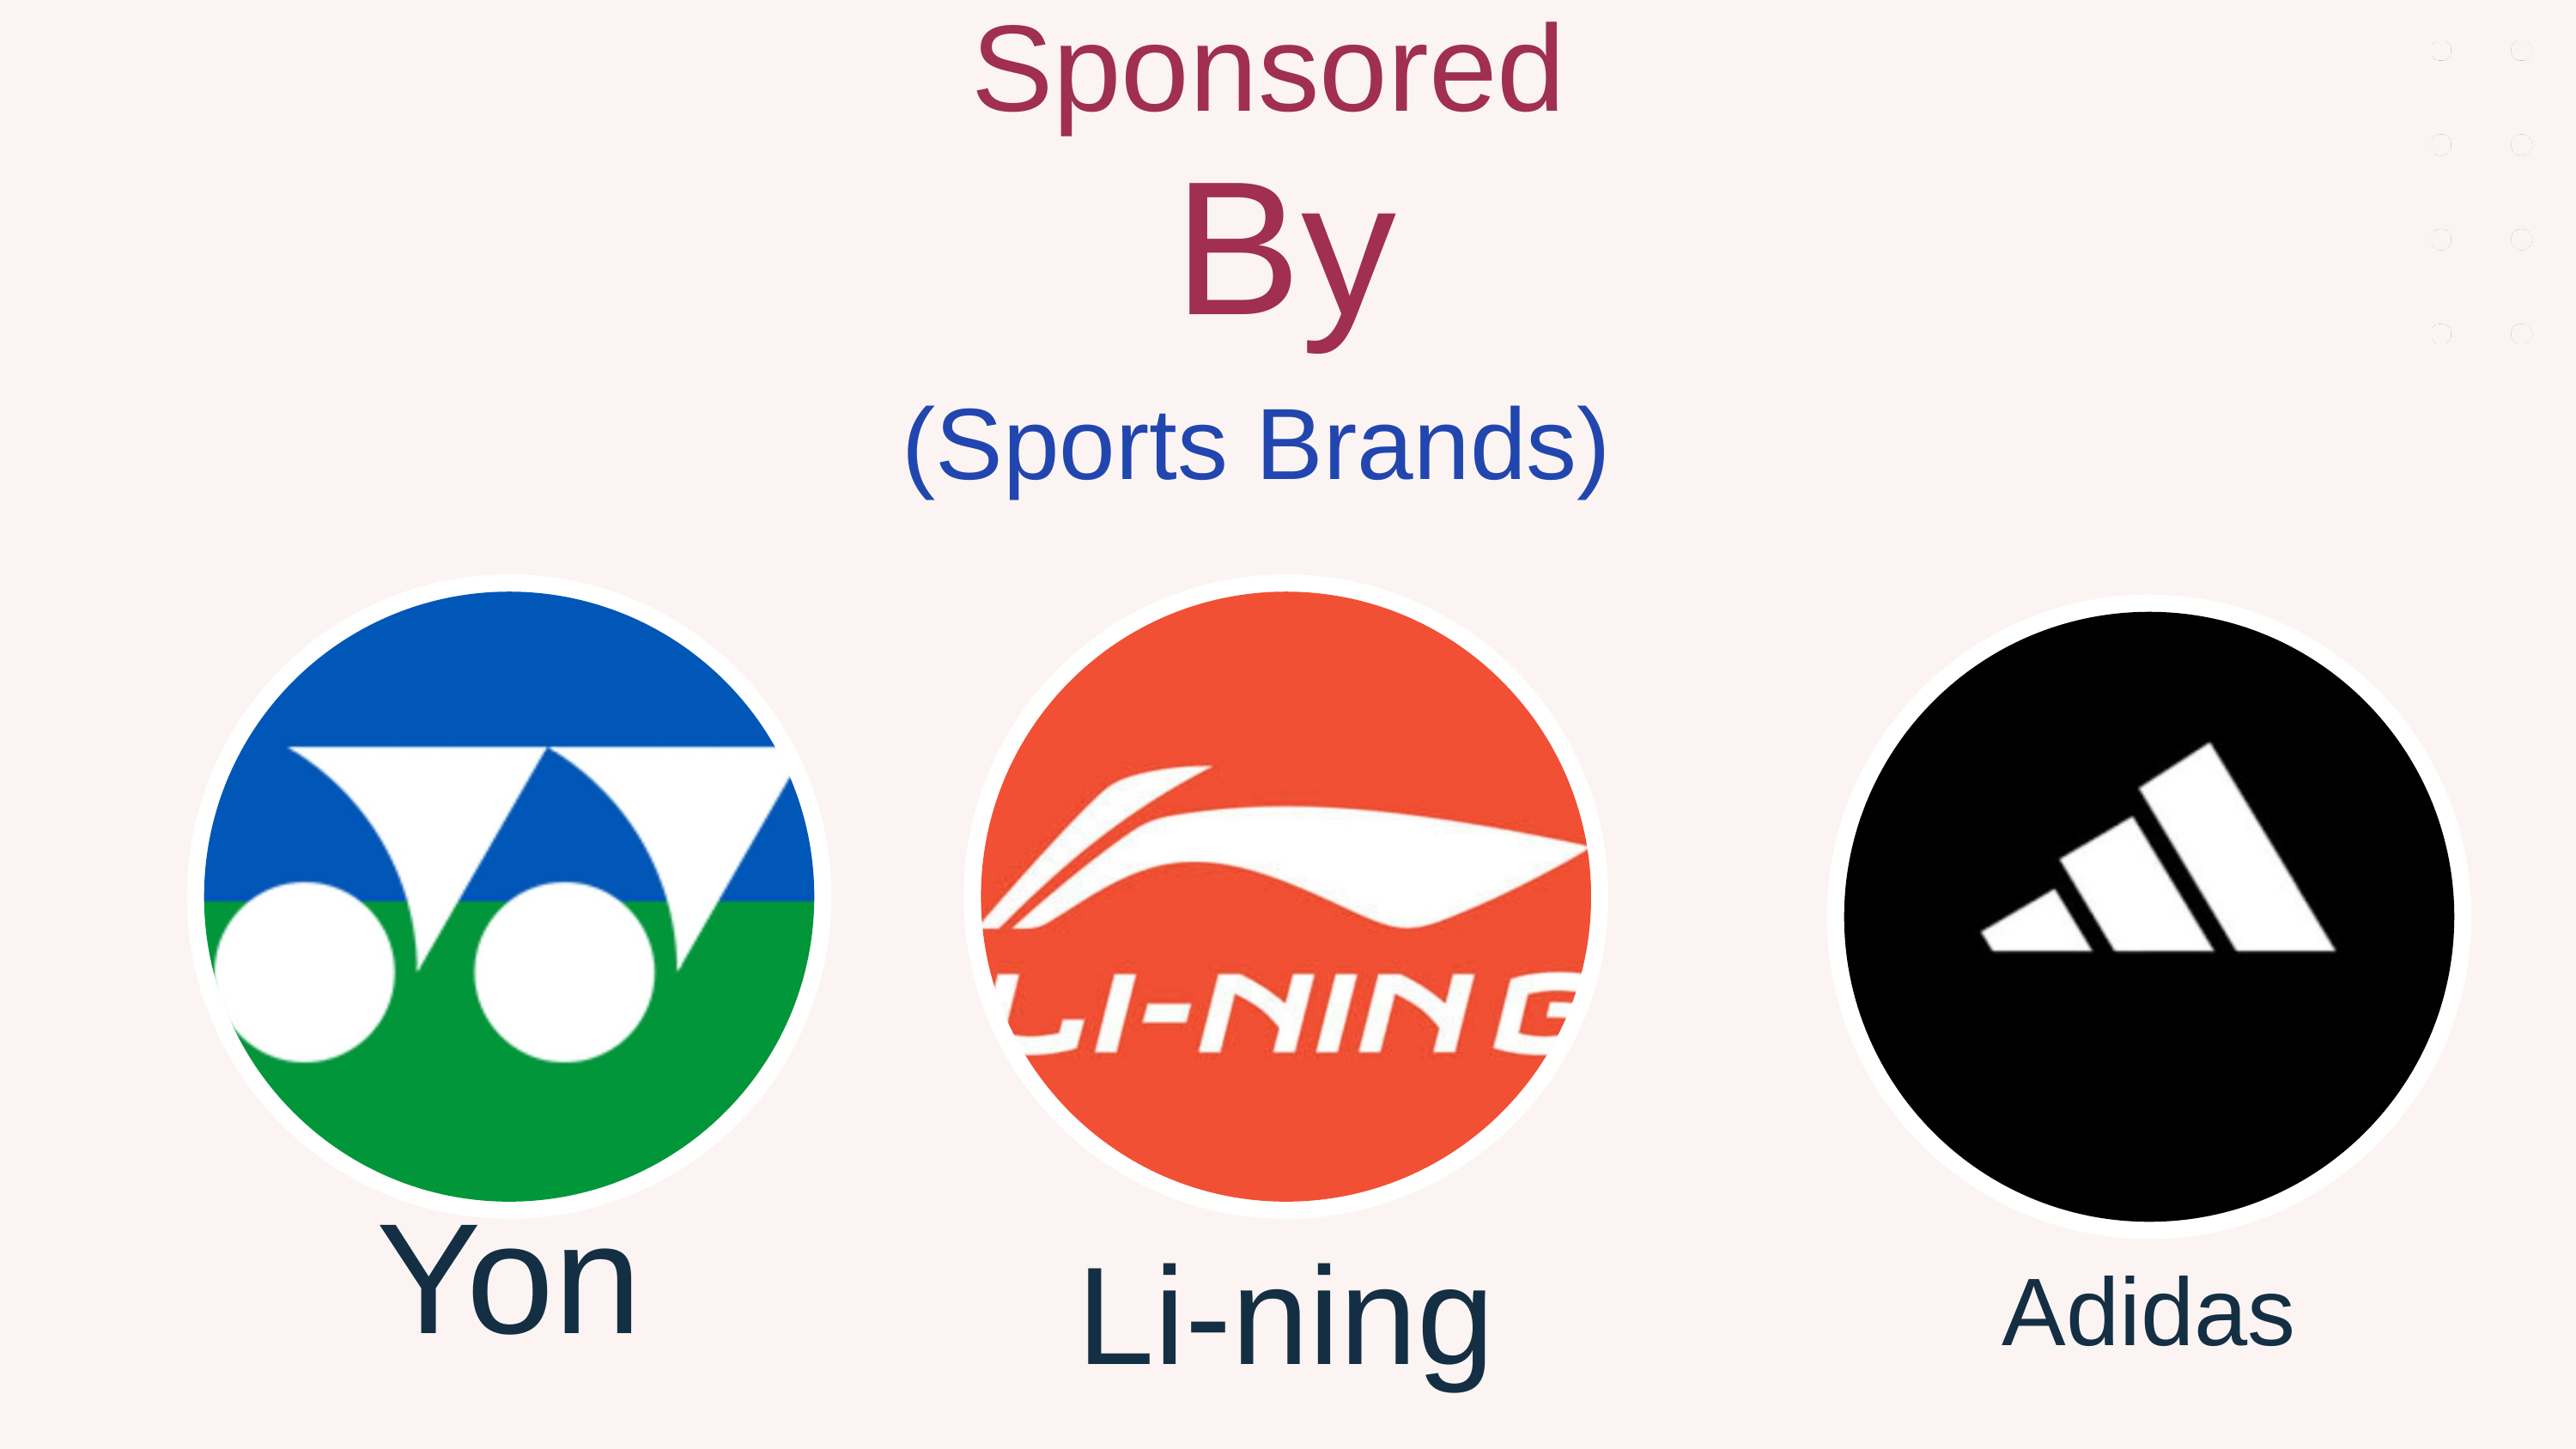

Sponsored

By
(Sports Brands)

Yonex
Li-ning
Adidas